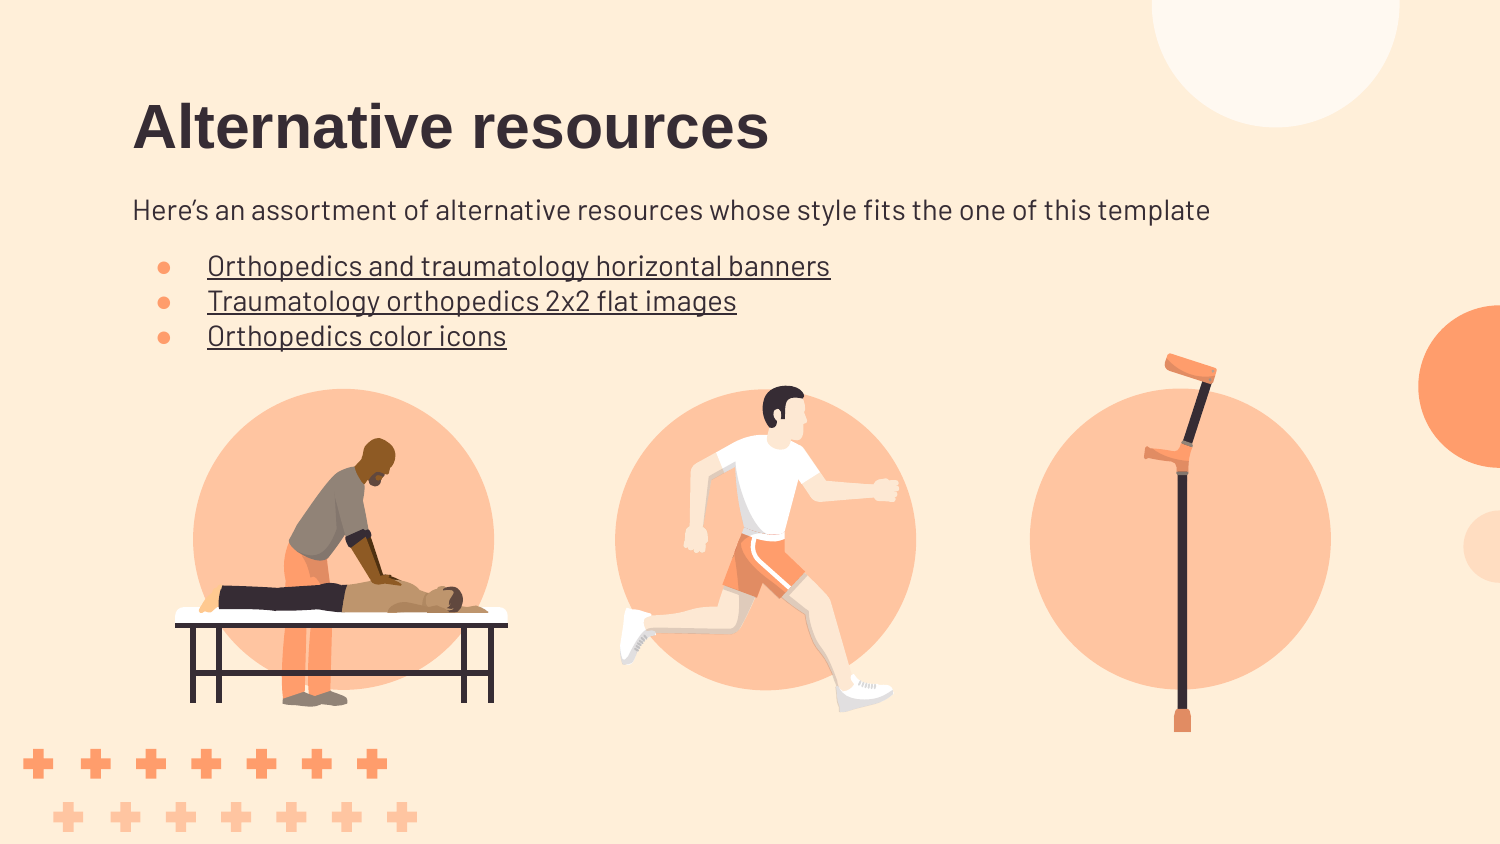

# Alternative resources
Here’s an assortment of alternative resources whose style fits the one of this template
Orthopedics and traumatology horizontal banners
Traumatology orthopedics 2x2 flat images
Orthopedics color icons